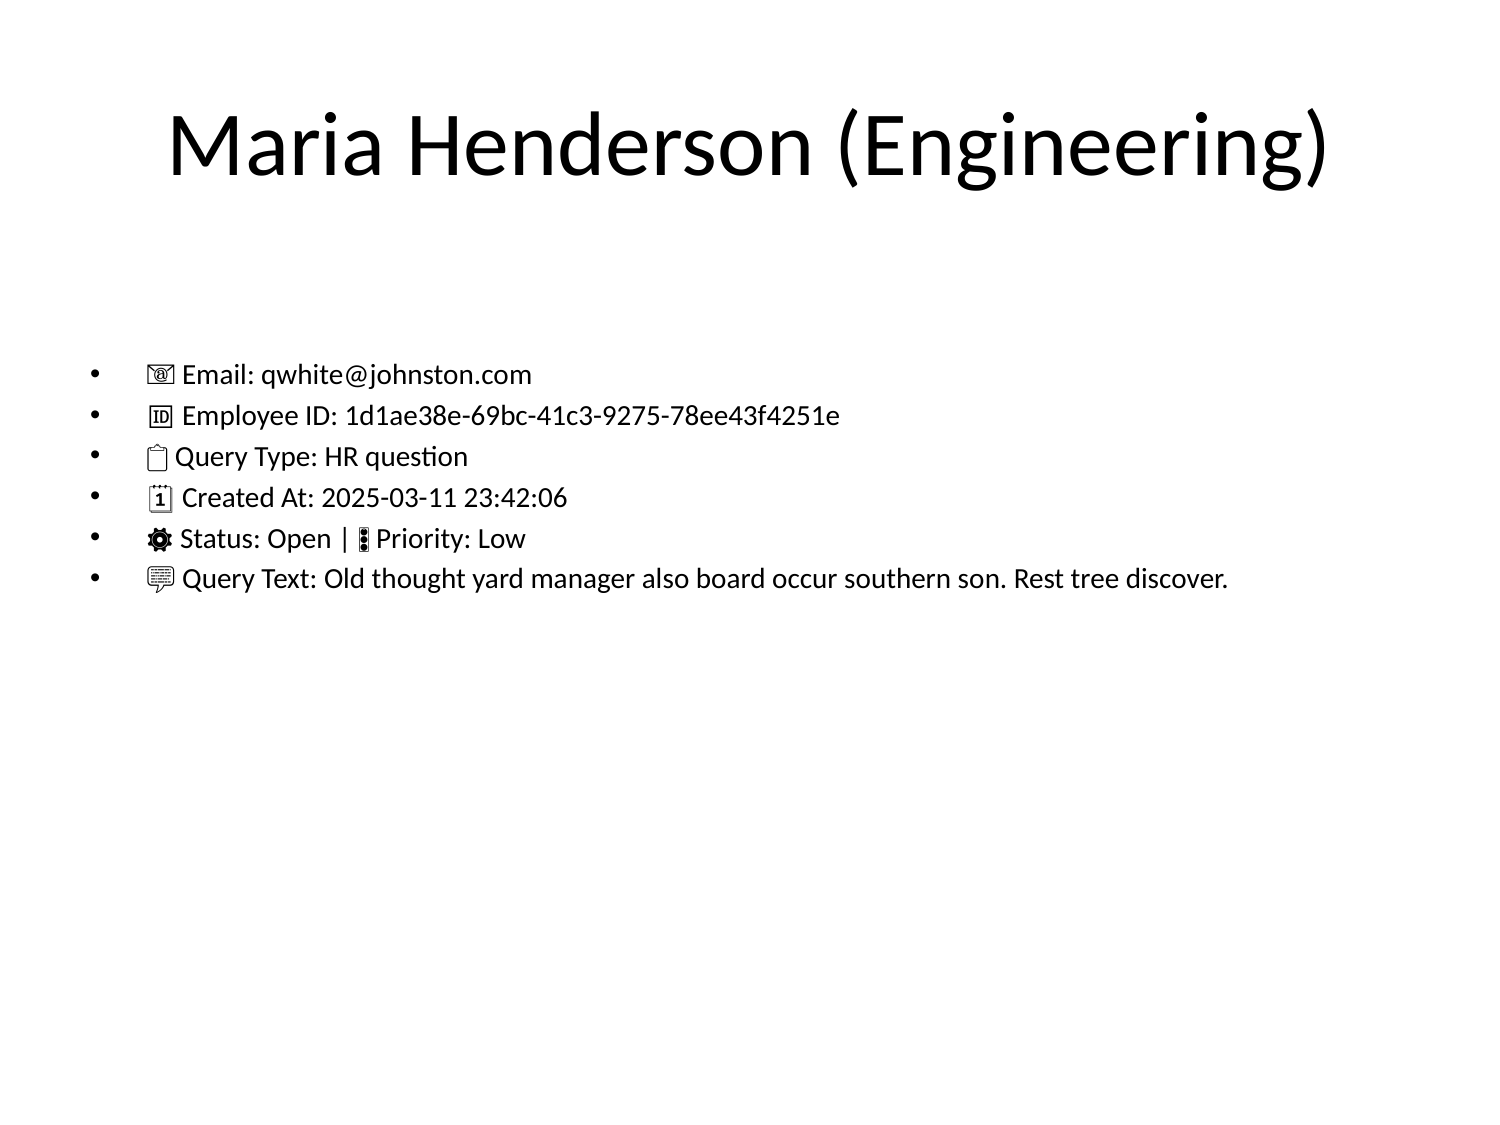

# Maria Henderson (Engineering)

📧 Email: qwhite@johnston.com
🆔 Employee ID: 1d1ae38e-69bc-41c3-9275-78ee43f4251e
📋 Query Type: HR question
🗓 Created At: 2025-03-11 23:42:06
⚙ Status: Open | 🚦 Priority: Low
💬 Query Text: Old thought yard manager also board occur southern son. Rest tree discover.